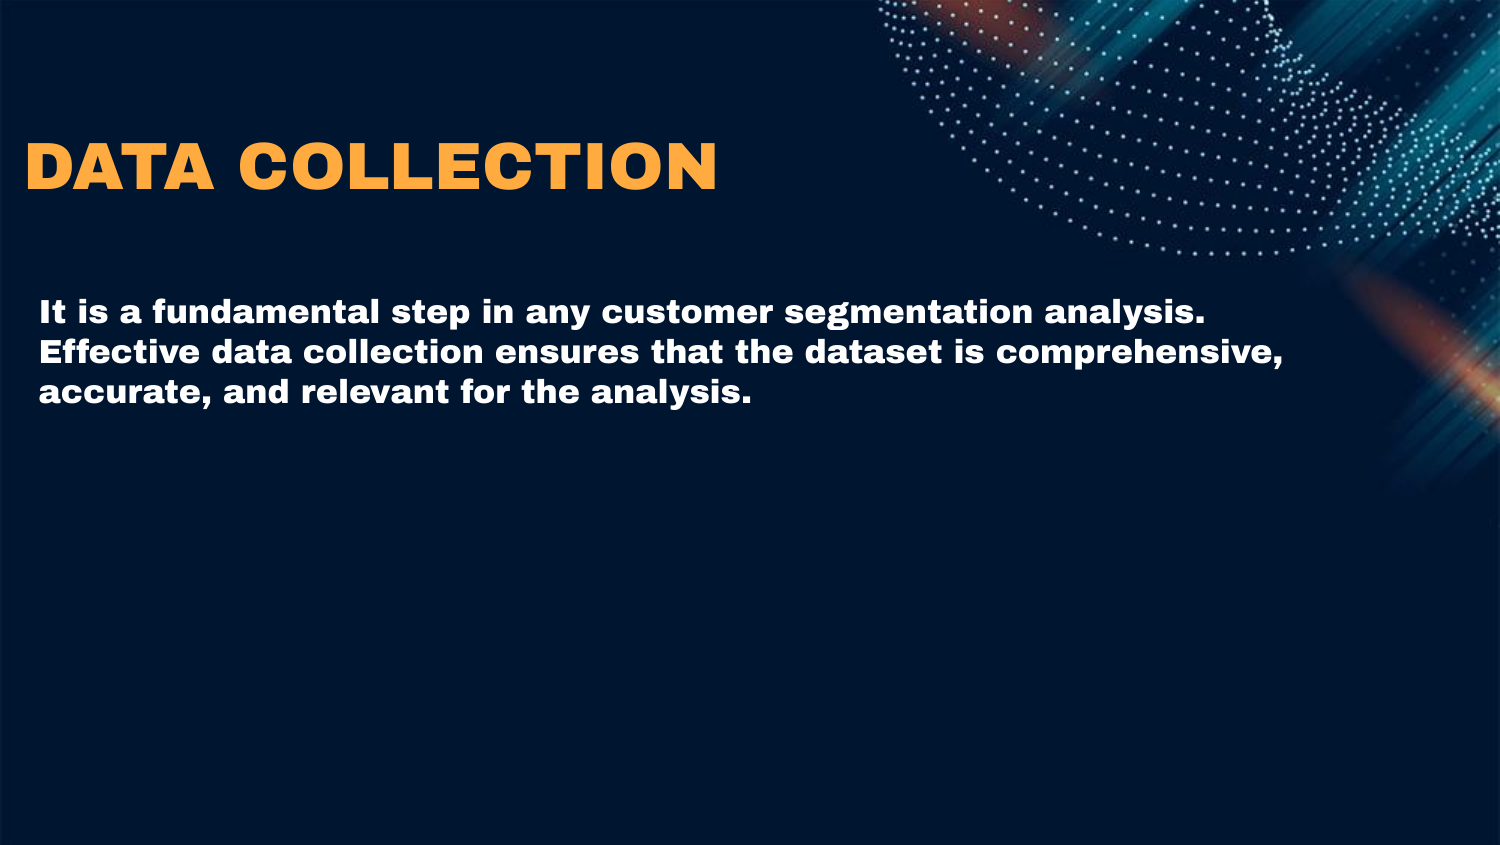

# DATA COLLECTION
It is a fundamental step in any customer segmentation analysis. Effective data collection ensures that the dataset is comprehensive, accurate, and relevant for the analysis.